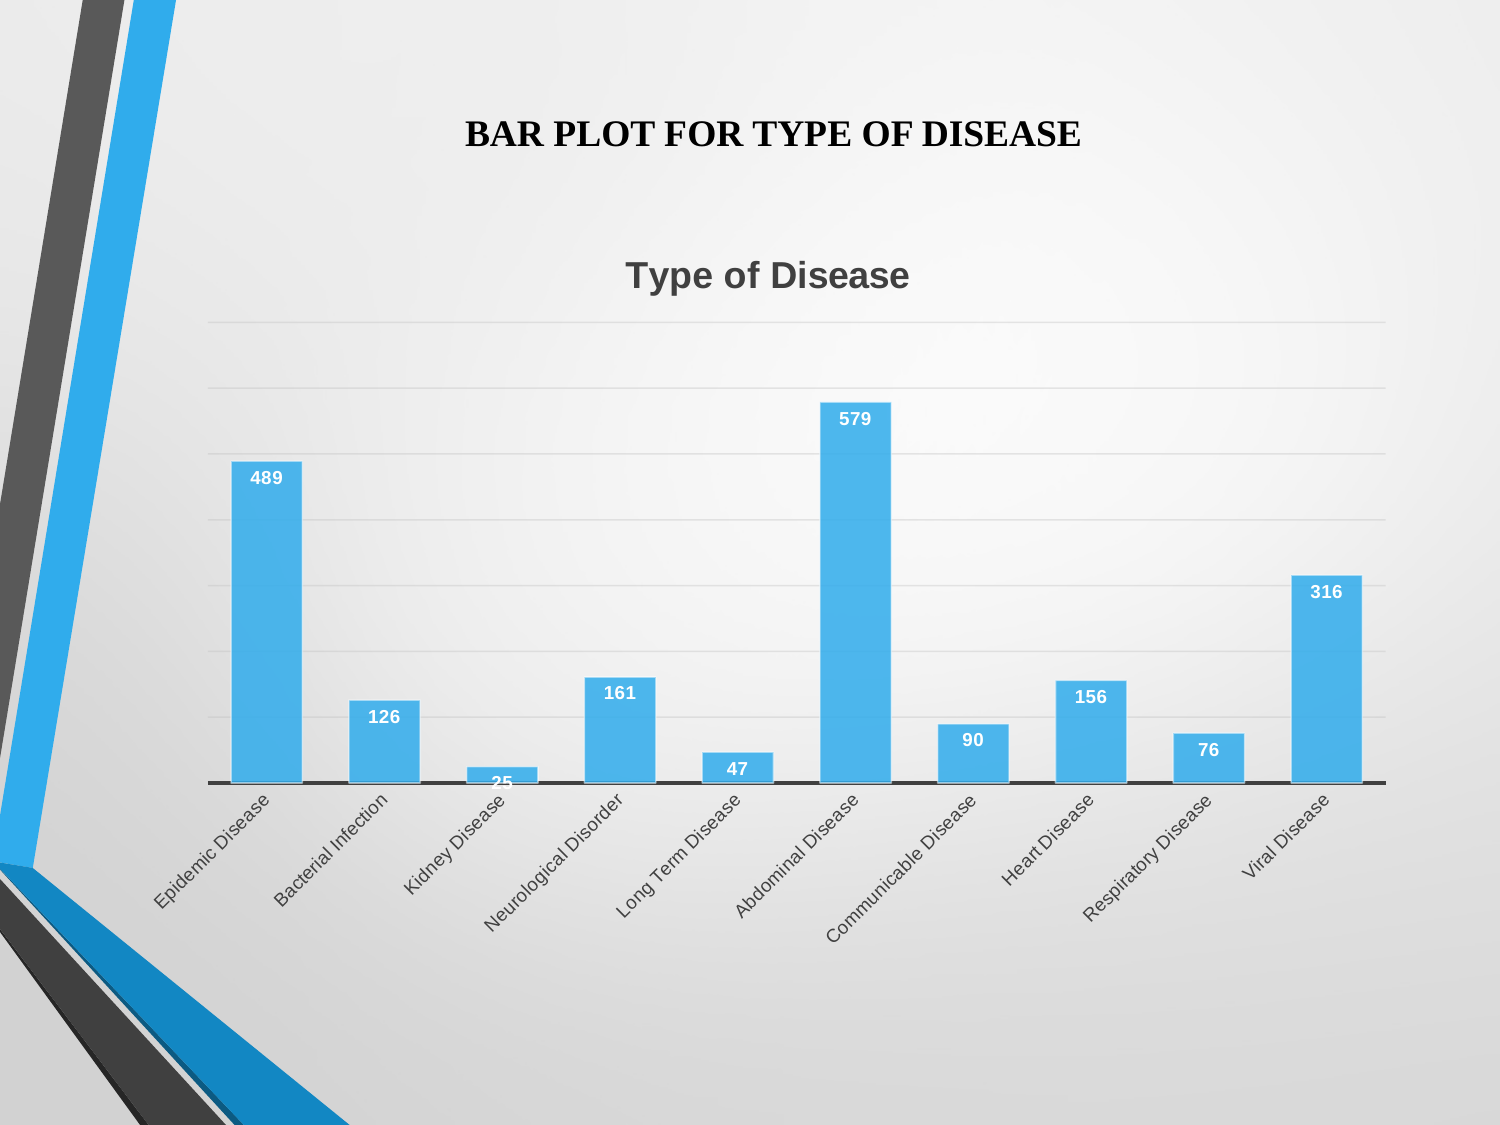

BAR PLOT FOR TYPE OF DISEASE

### Chart: Type of Disease

| Category | Cases |
|---|---|
| Epidemic Disease | 489.0 |
| Bacterial Infection | 126.0 |
| Kidney Disease | 25.0 |
| Neurological Disorder | 161.0 |
| Long Term Disease | 47.0 |
| Abdominal Disease | 579.0 |
| Communicable Disease | 90.0 |
| Heart Disease | 156.0 |
| Respiratory Disease | 76.0 |
| Viral Disease | 316.0 |